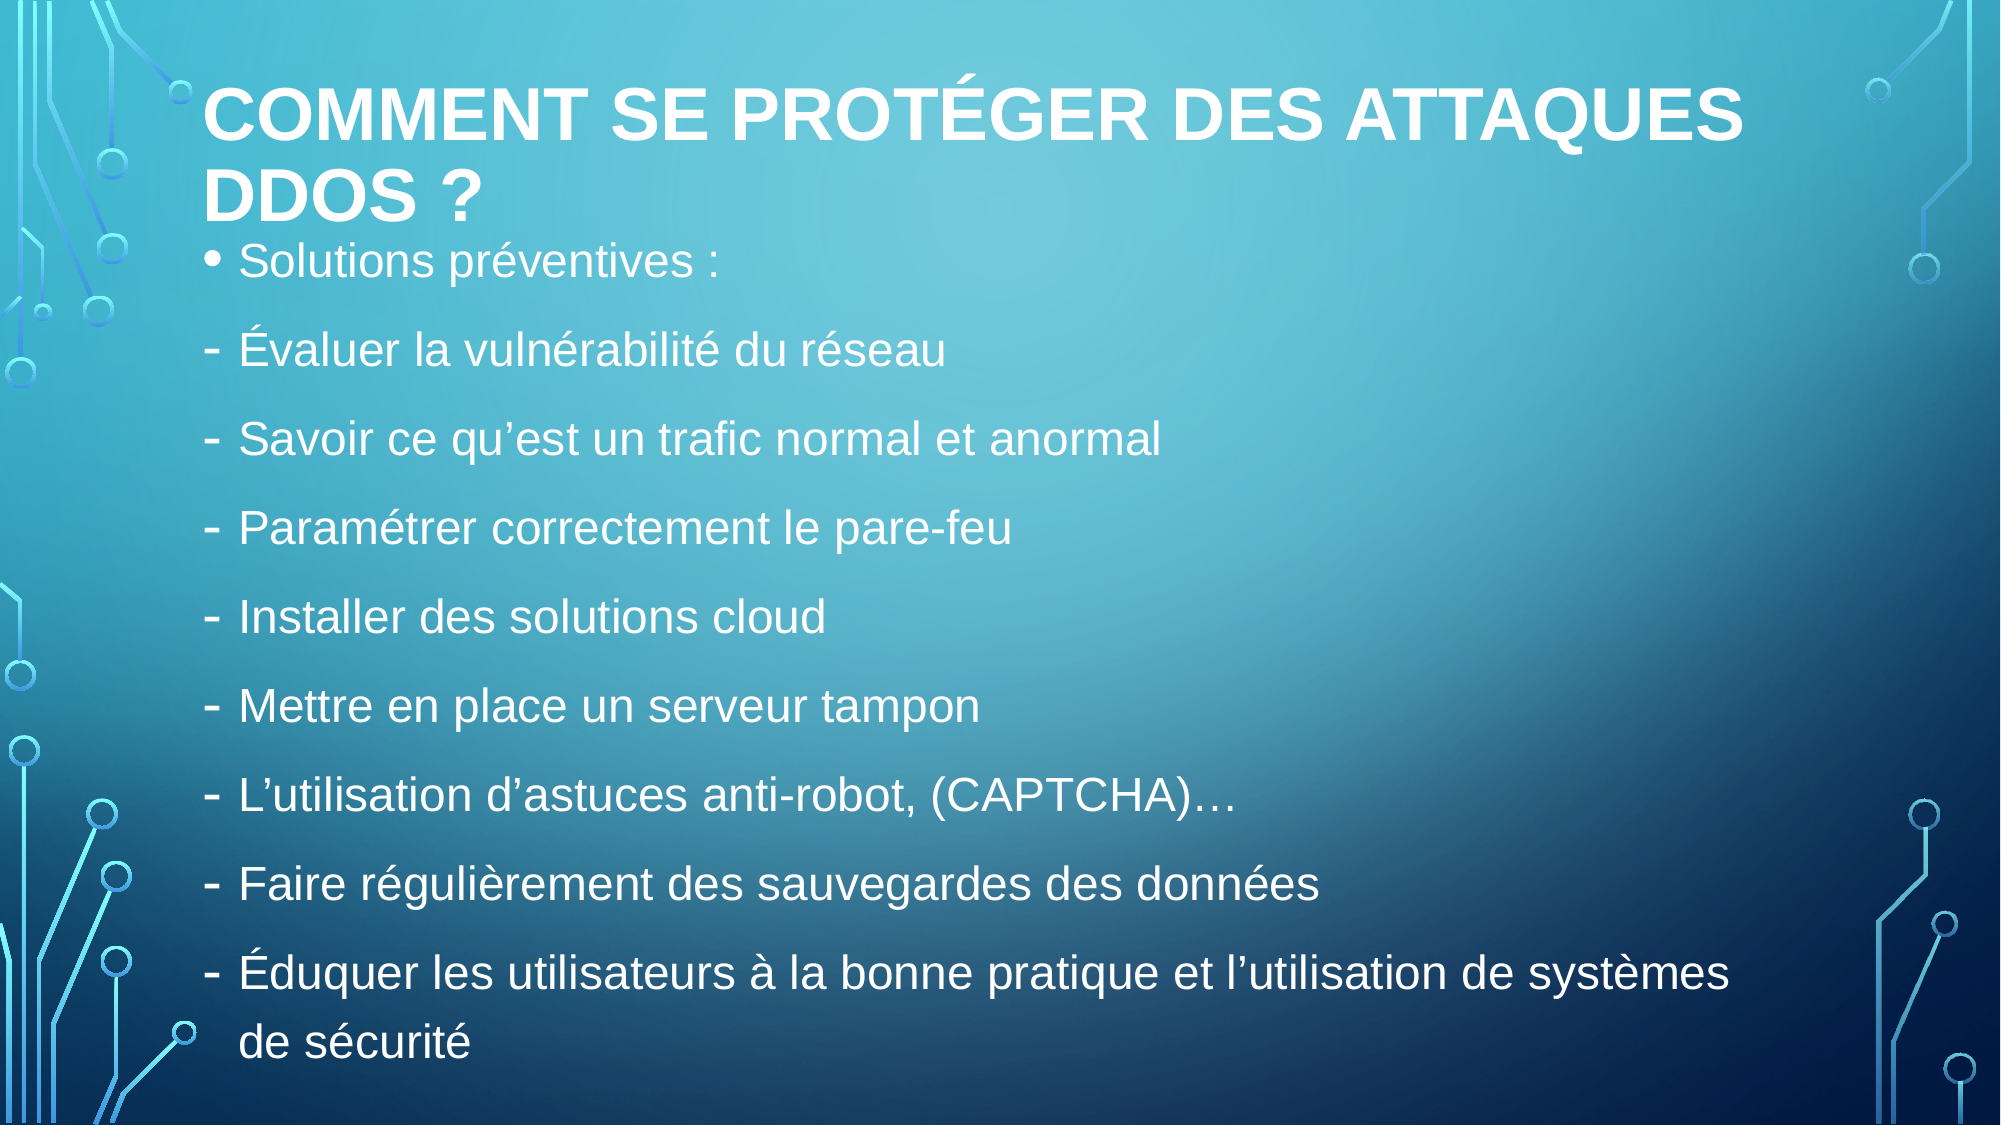

# Comment se protéger des attaques ddos ?
Solutions préventives :
Évaluer la vulnérabilité du réseau
Savoir ce qu’est un trafic normal et anormal
Paramétrer correctement le pare-feu
Installer des solutions cloud
Mettre en place un serveur tampon
L’utilisation d’astuces anti-robot, (CAPTCHA)…
Faire régulièrement des sauvegardes des données
Éduquer les utilisateurs à la bonne pratique et l’utilisation de systèmes de sécurité